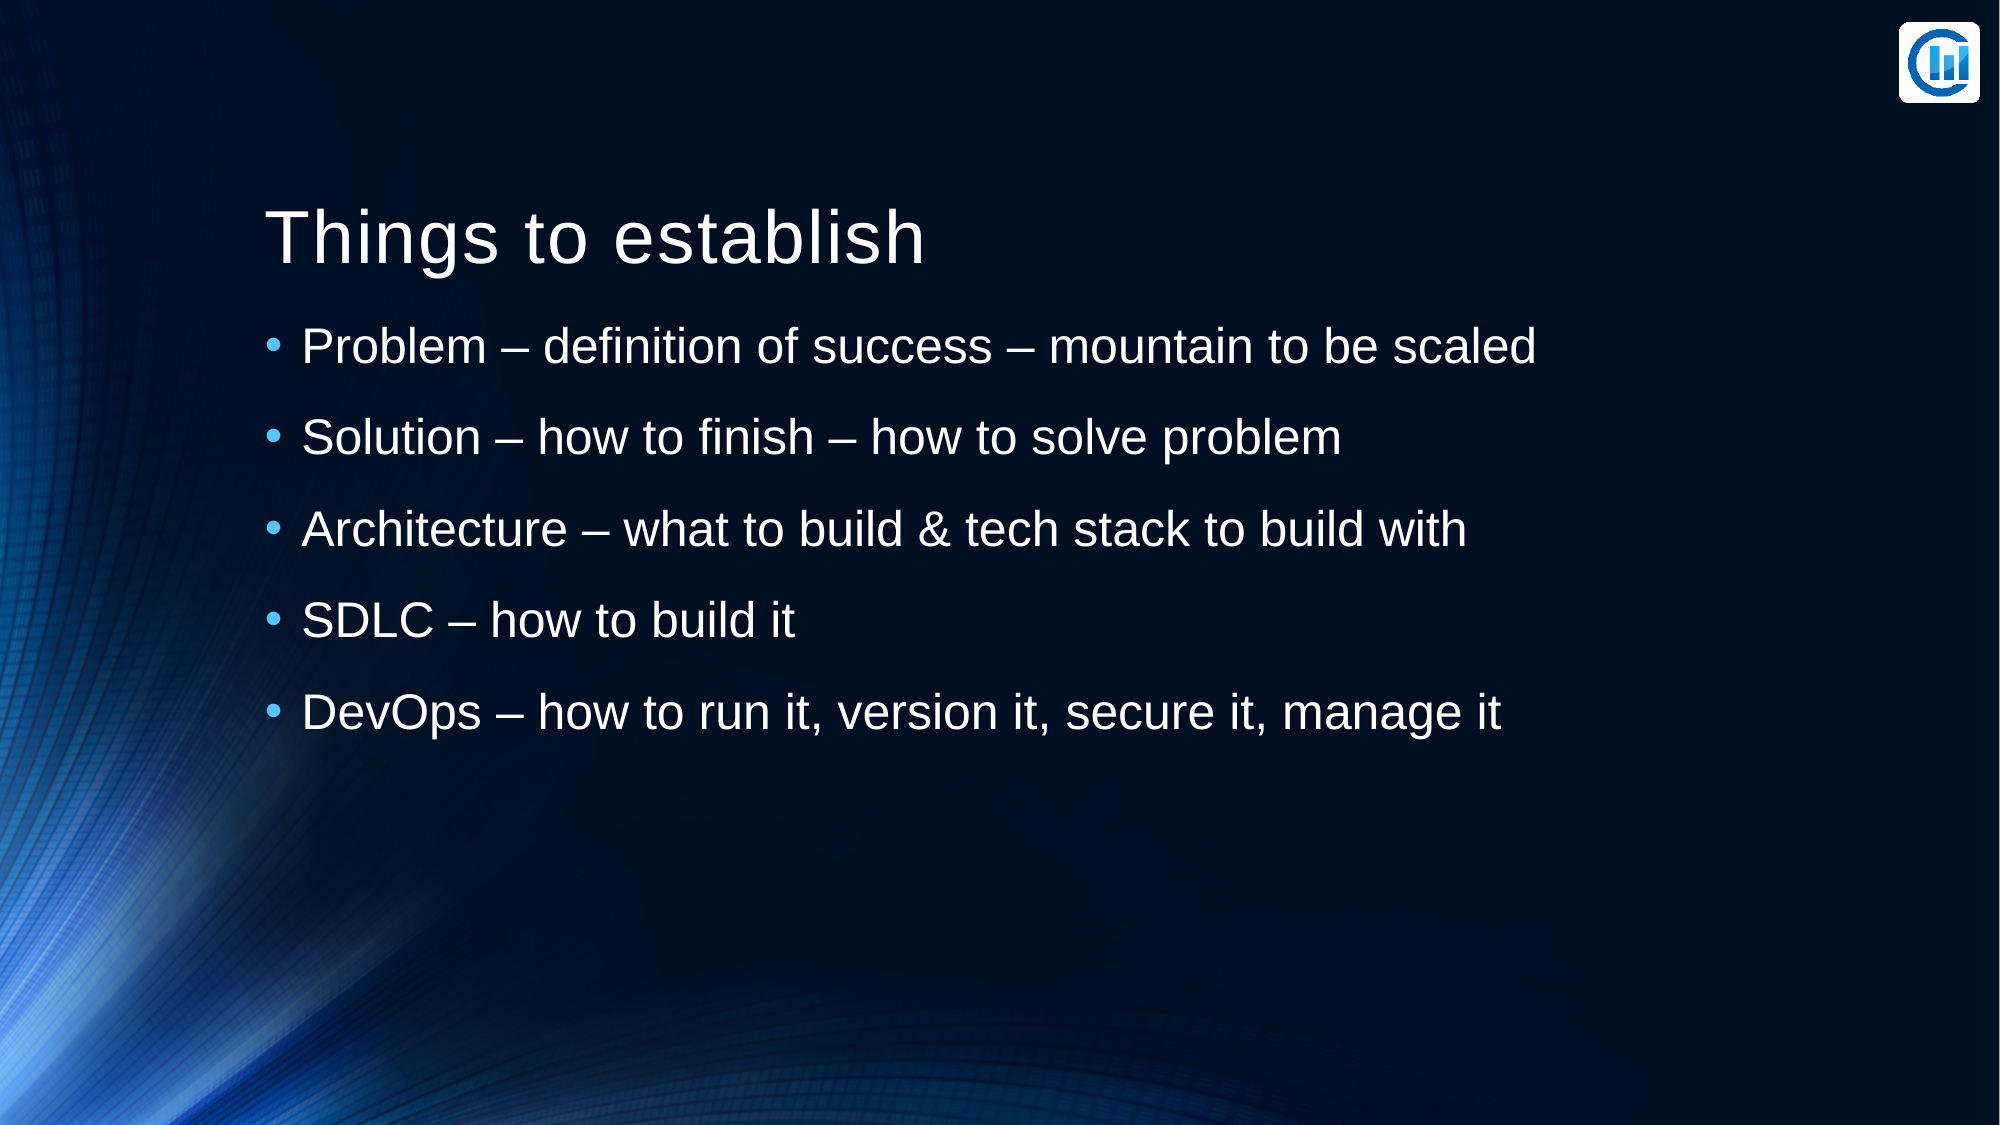

# Things to establish
Problem – definition of success – mountain to be scaled
Solution – how to finish – how to solve problem
Architecture – what to build & tech stack to build with
SDLC – how to build it
DevOps – how to run it, version it, secure it, manage it